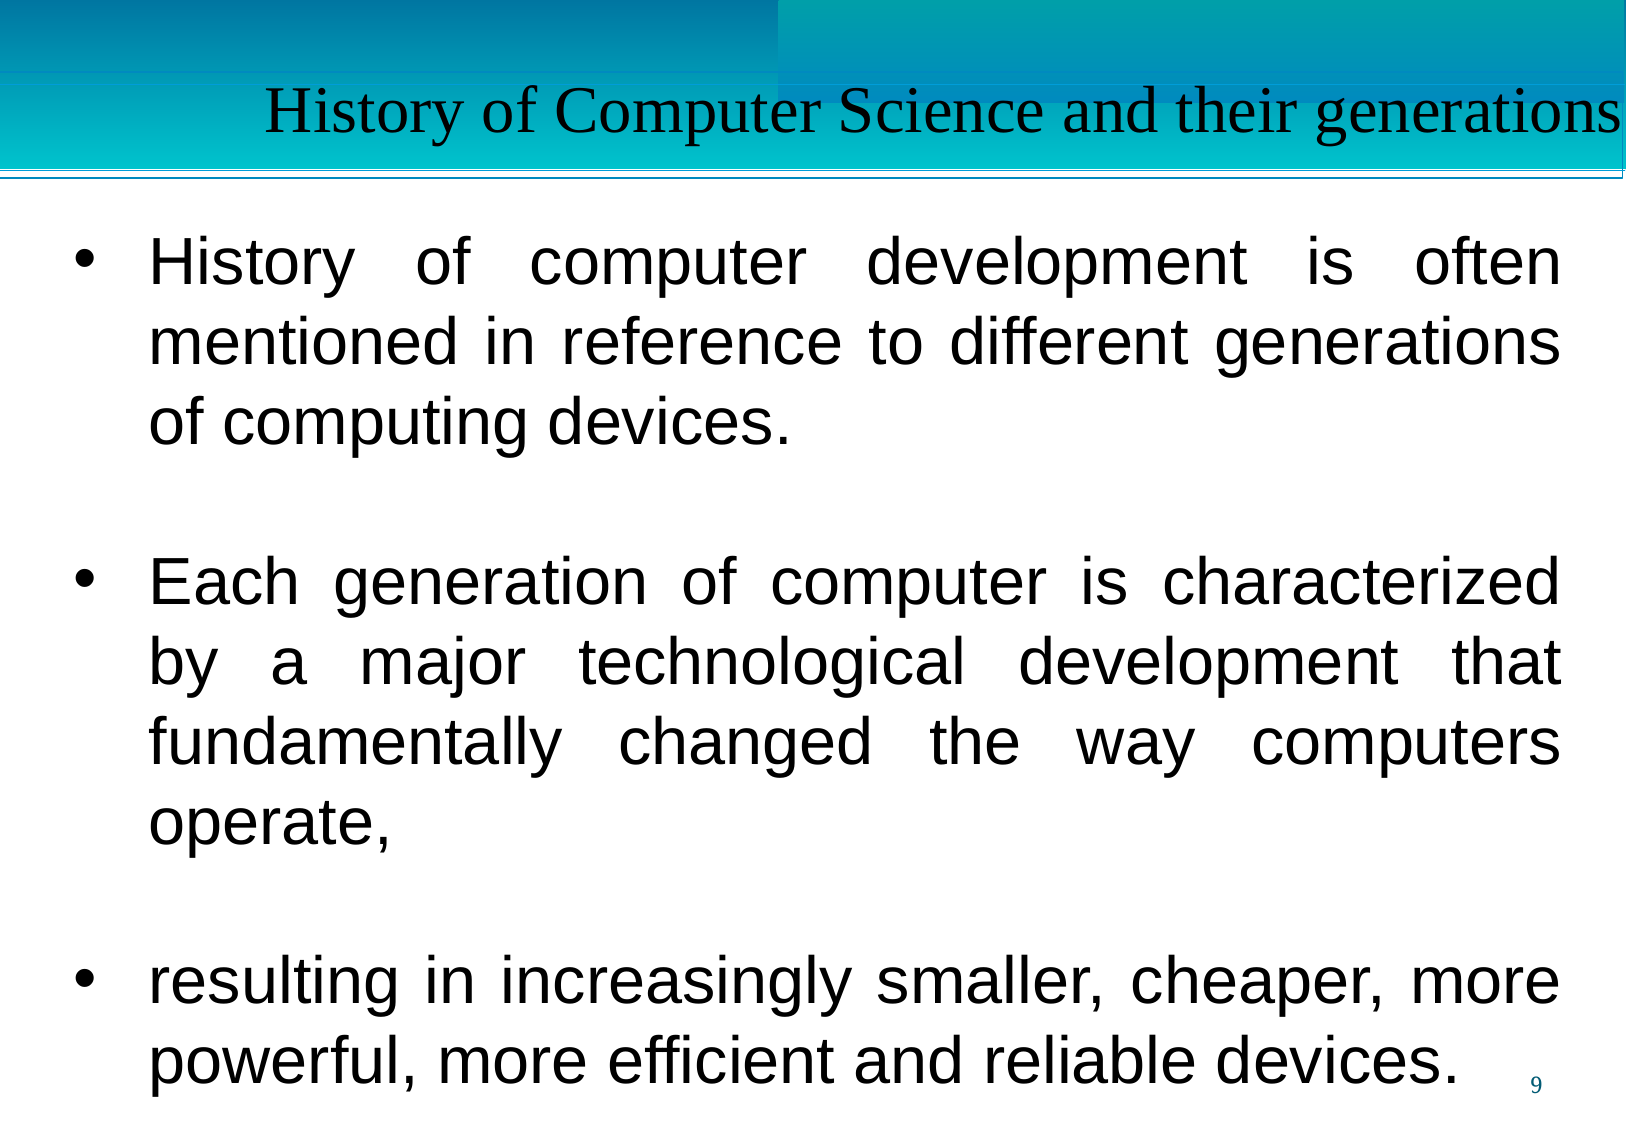

History of Computer Science and their generations.

History of computer development is often mentioned in reference to different generations of computing devices.

Each generation of computer is characterized by a major technological development that fundamentally changed the way computers operate,

resulting in increasingly smaller, cheaper, more powerful, more efficient and reliable devices.
9